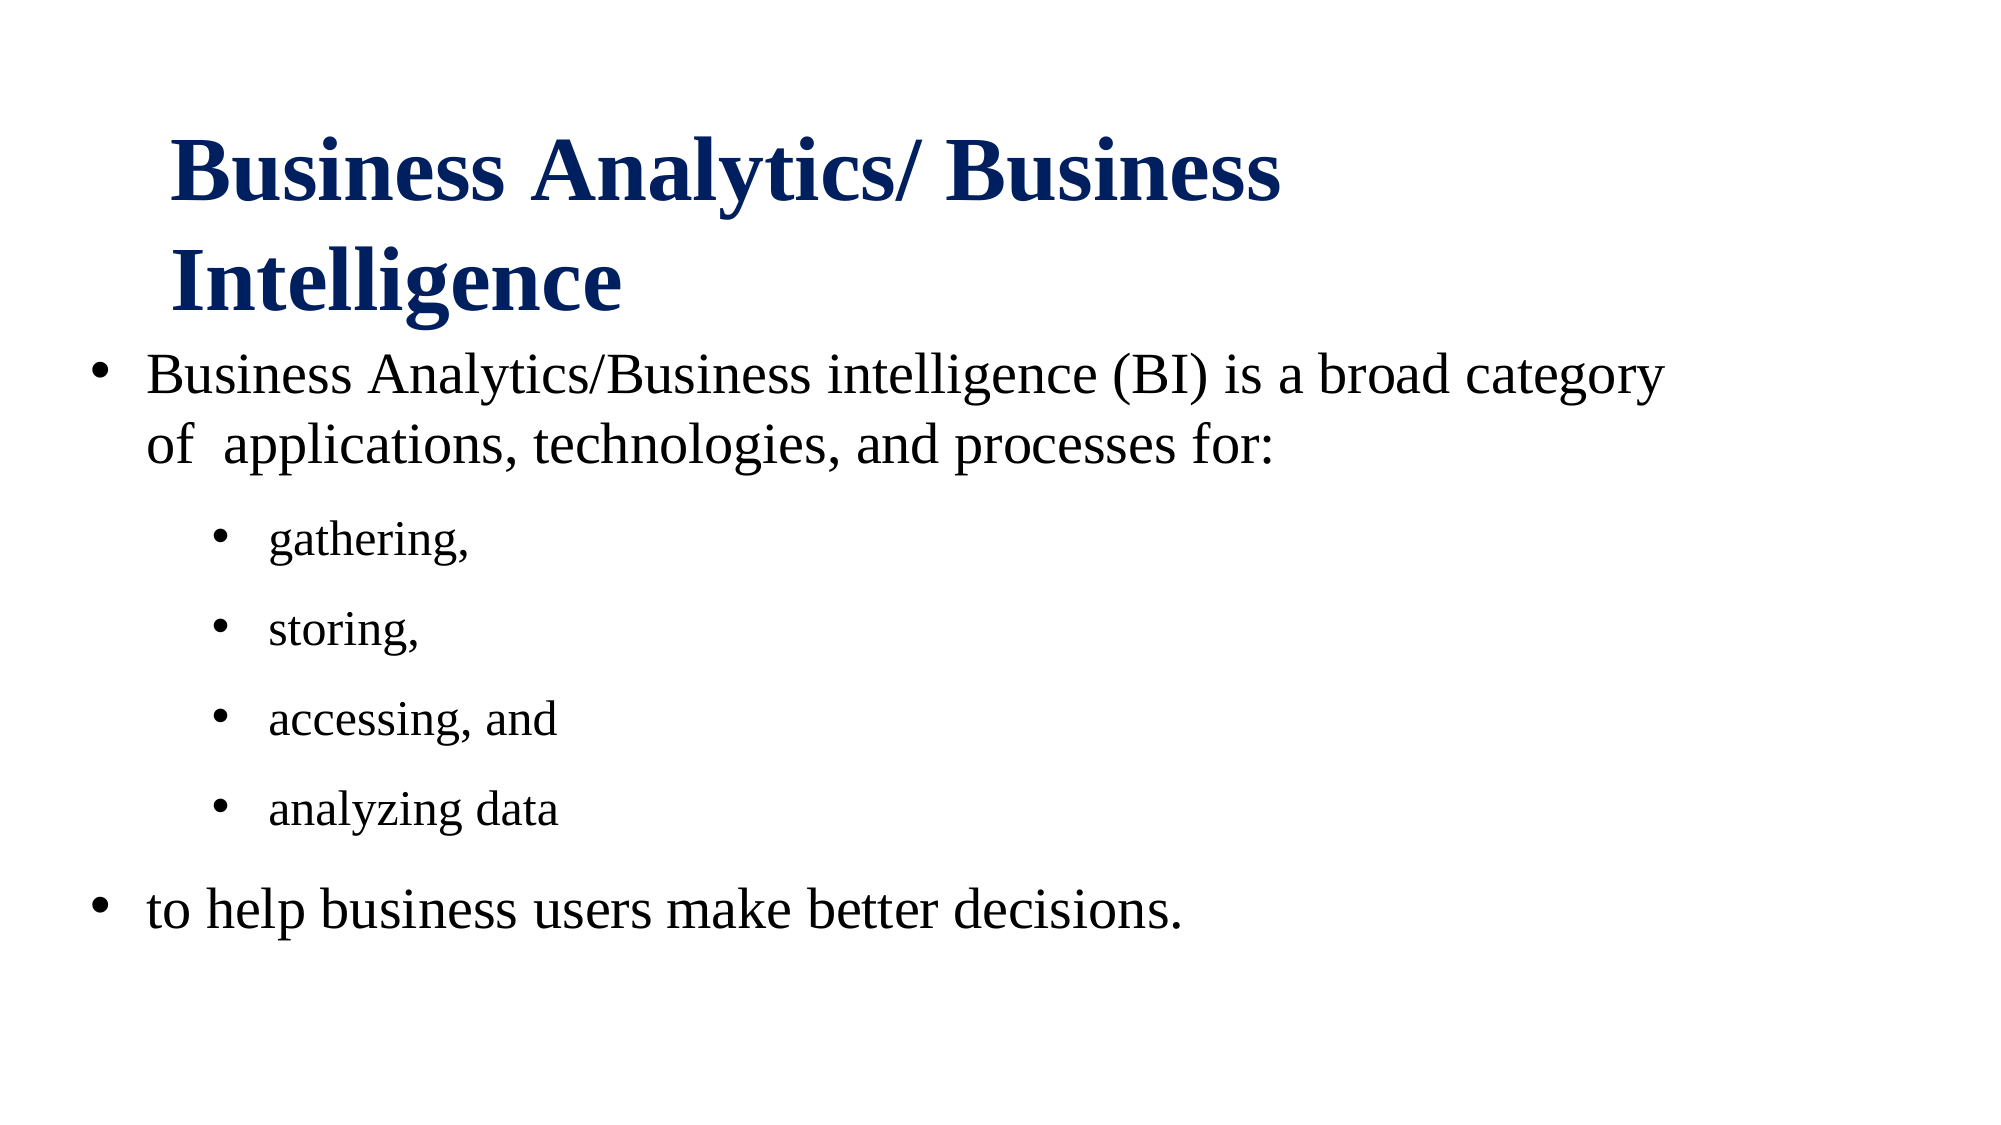

# Business Analytics/ Business Intelligence
Business Analytics/Business intelligence (BI) is a broad category of  applications, technologies, and processes for:
gathering,
storing,
accessing, and
analyzing data
to help business users make better decisions.